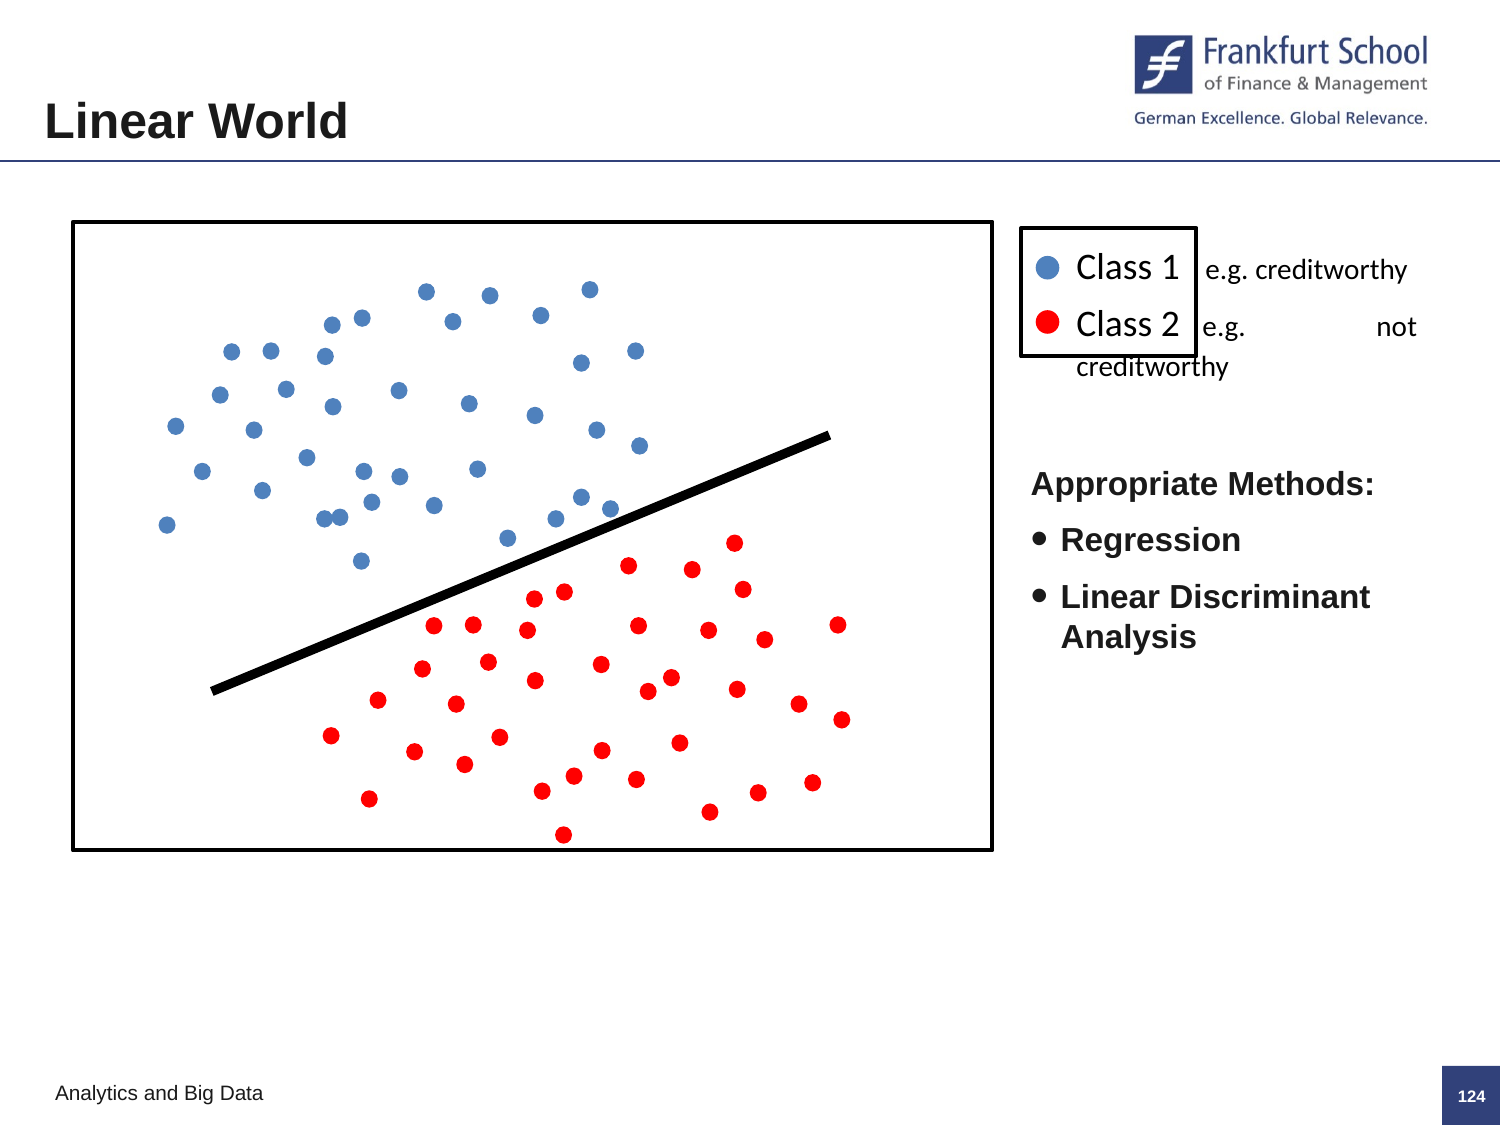

Linear World

Class 1   e.g. creditworthy
Class 2  e.g.	not creditworthy

Appropriate Methods:
Regression
Linear Discriminant Analysis

124